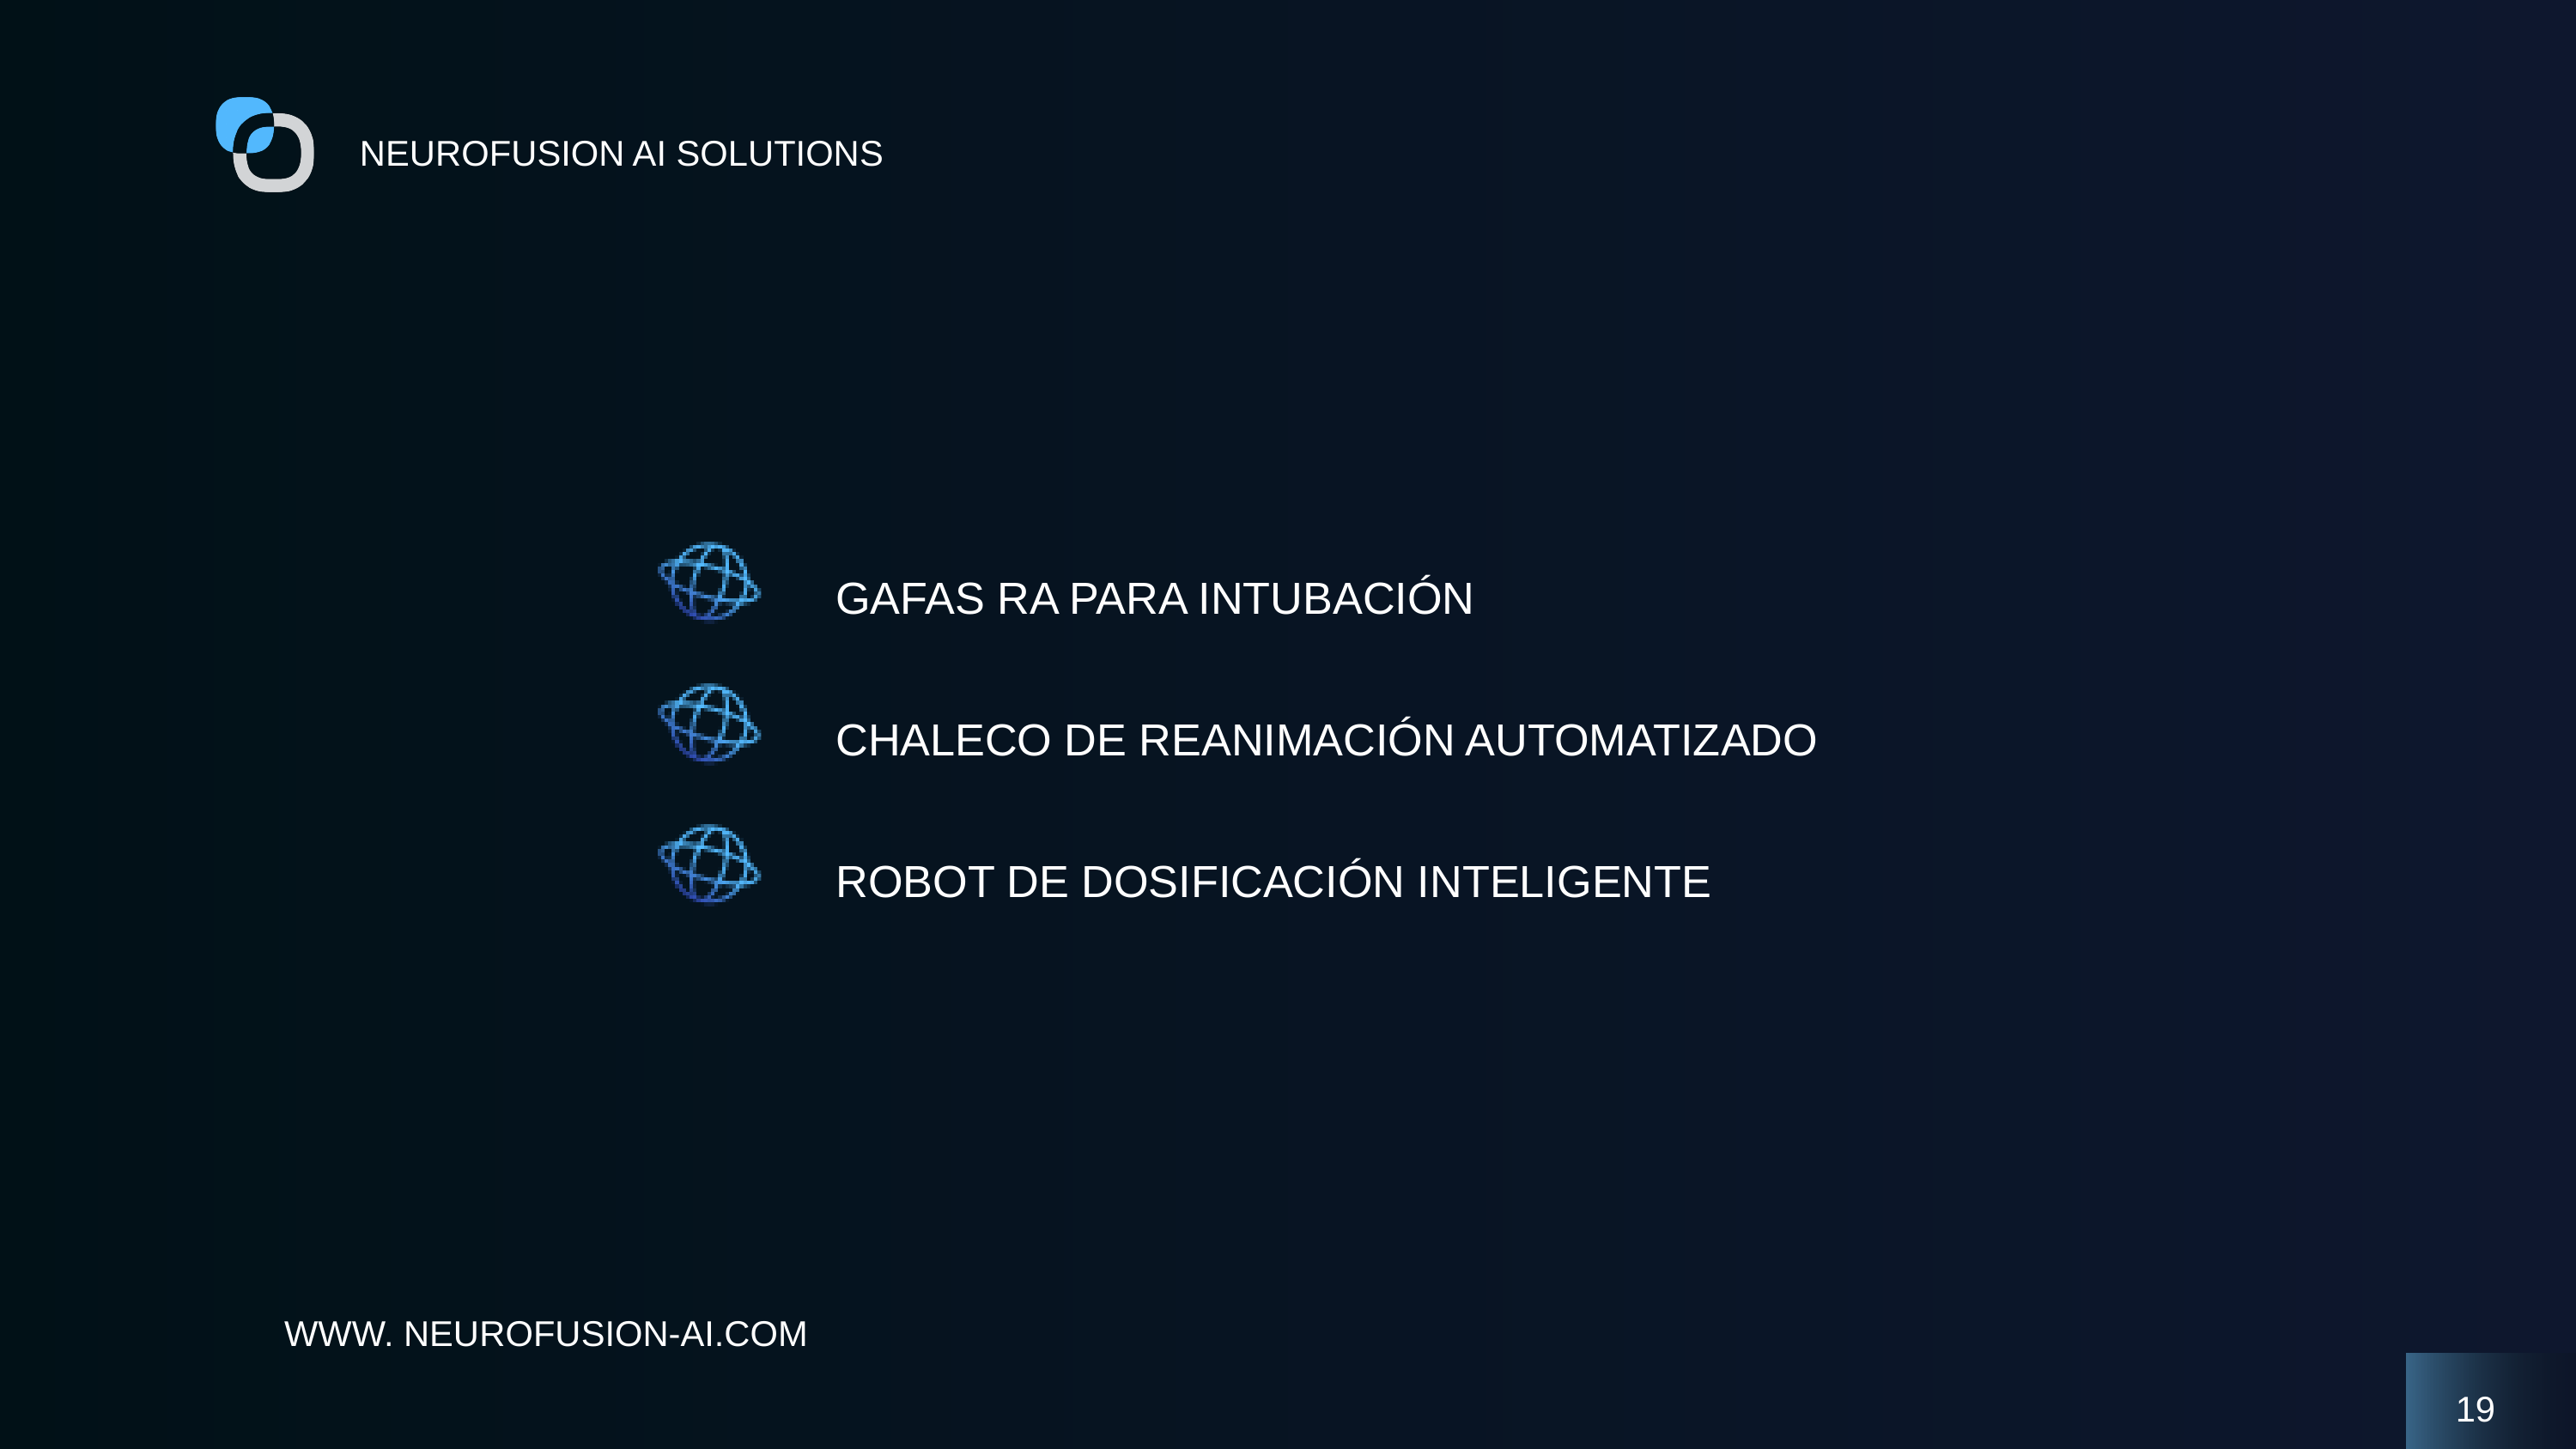

NEUROFUSION AI SOLUTIONS

GAFAS RA PARA INTUBACIÓN

CHALECO DE REANIMACIÓN AUTOMATIZADO

ROBOT DE DOSIFICACIÓN INTELIGENTE
WWW. NEUROFUSION-AI.COM

19